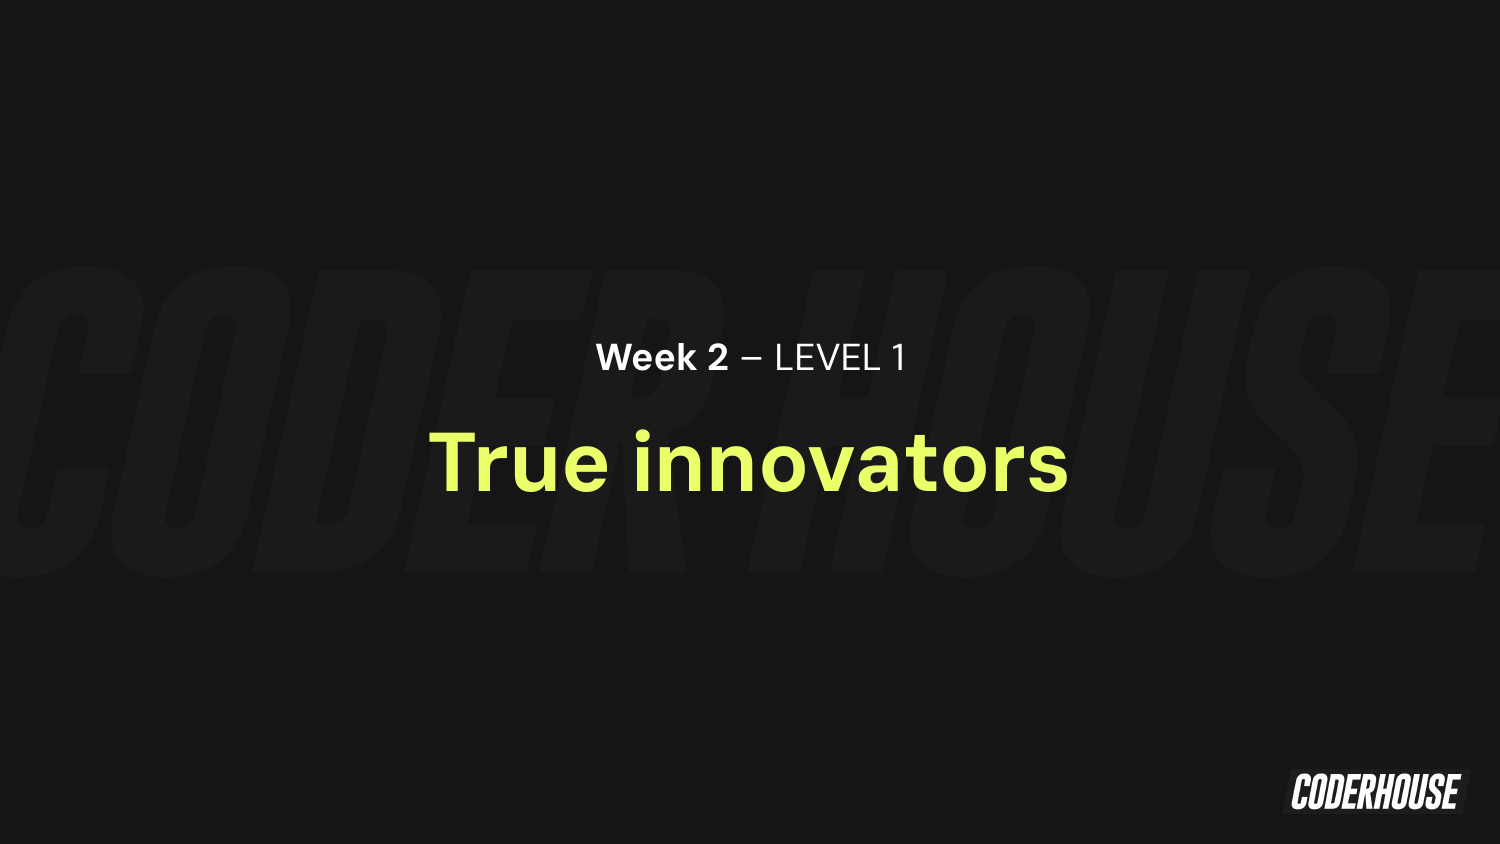

Week 2 – LEVEL 1
True innovators